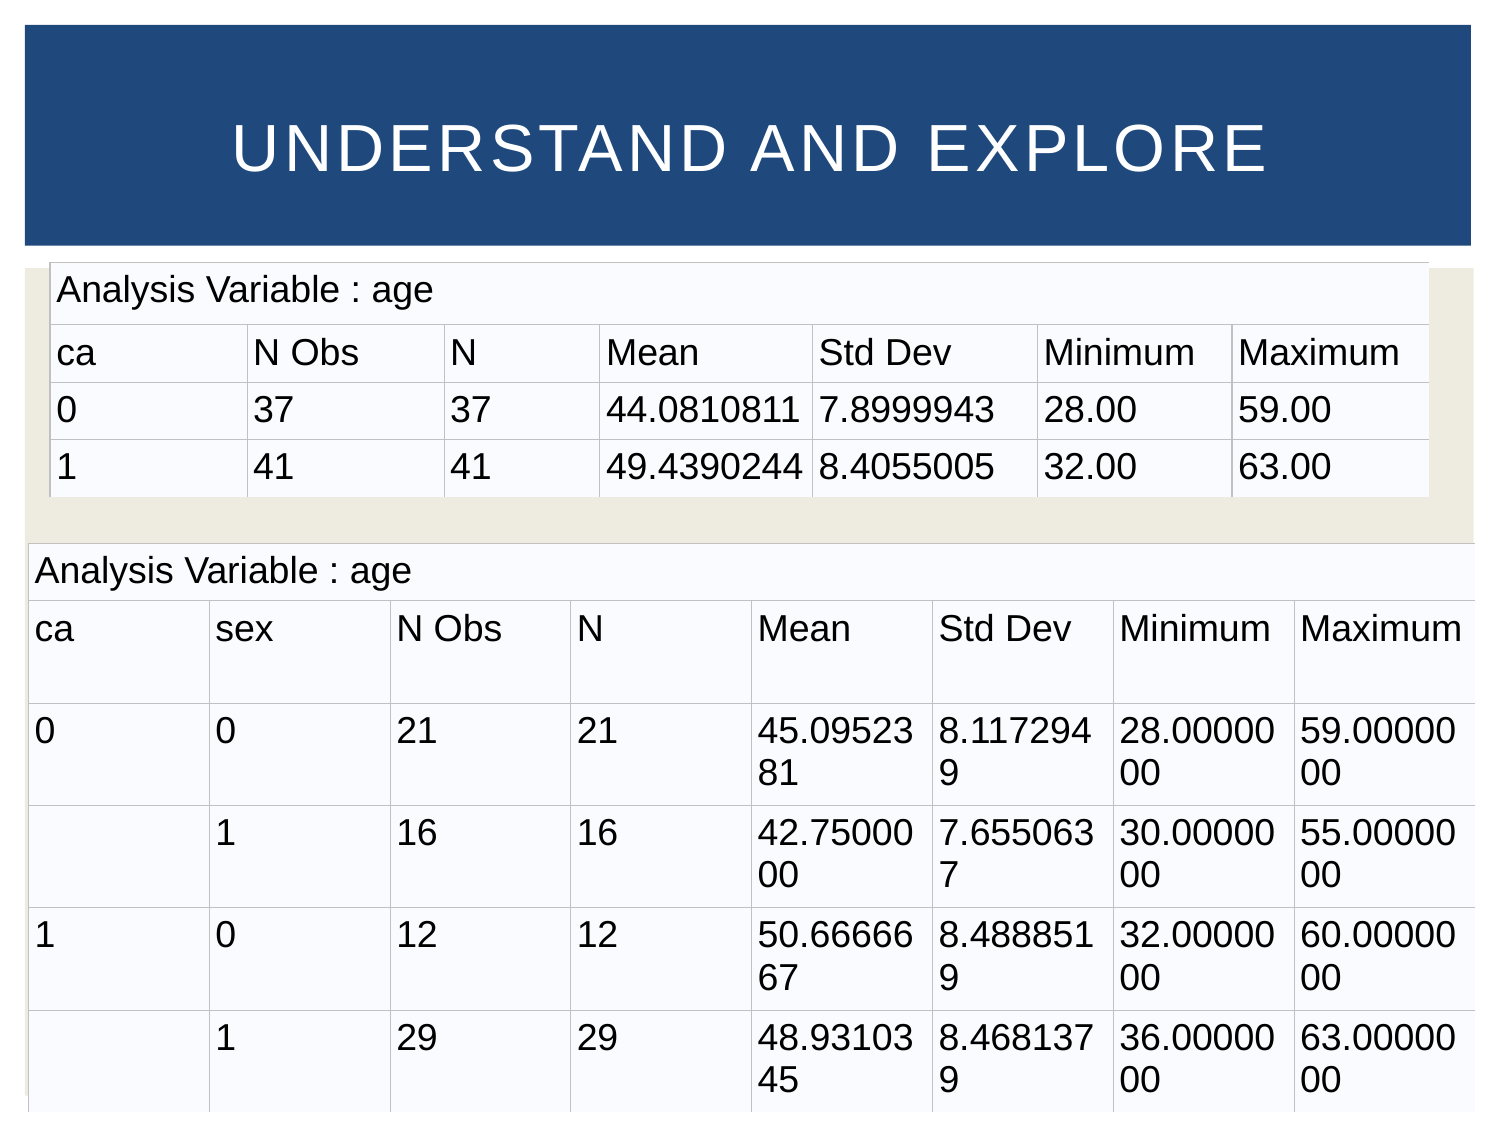

# Understand and Explore
| Analysis Variable : age |  |  |  |  |  |  |
| --- | --- | --- | --- | --- | --- | --- |
| ca | N Obs | N | Mean | Std Dev | Minimum | Maximum |
| 0 | 37 | 37 | 44.0810811 | 7.8999943 | 28.00 | 59.00 |
| 1 | 41 | 41 | 49.4390244 | 8.4055005 | 32.00 | 63.00 |
| Analysis Variable : age |  |  |  |  |  |  |  |
| --- | --- | --- | --- | --- | --- | --- | --- |
| ca | sex | N Obs | N | Mean | Std Dev | Minimum | Maximum |
| 0 | 0 | 21 | 21 | 45.0952381 | 8.1172949 | 28.0000000 | 59.0000000 |
|  | 1 | 16 | 16 | 42.7500000 | 7.6550637 | 30.0000000 | 55.0000000 |
| 1 | 0 | 12 | 12 | 50.6666667 | 8.4888519 | 32.0000000 | 60.0000000 |
|  | 1 | 29 | 29 | 48.9310345 | 8.4681379 | 36.0000000 | 63.0000000 |